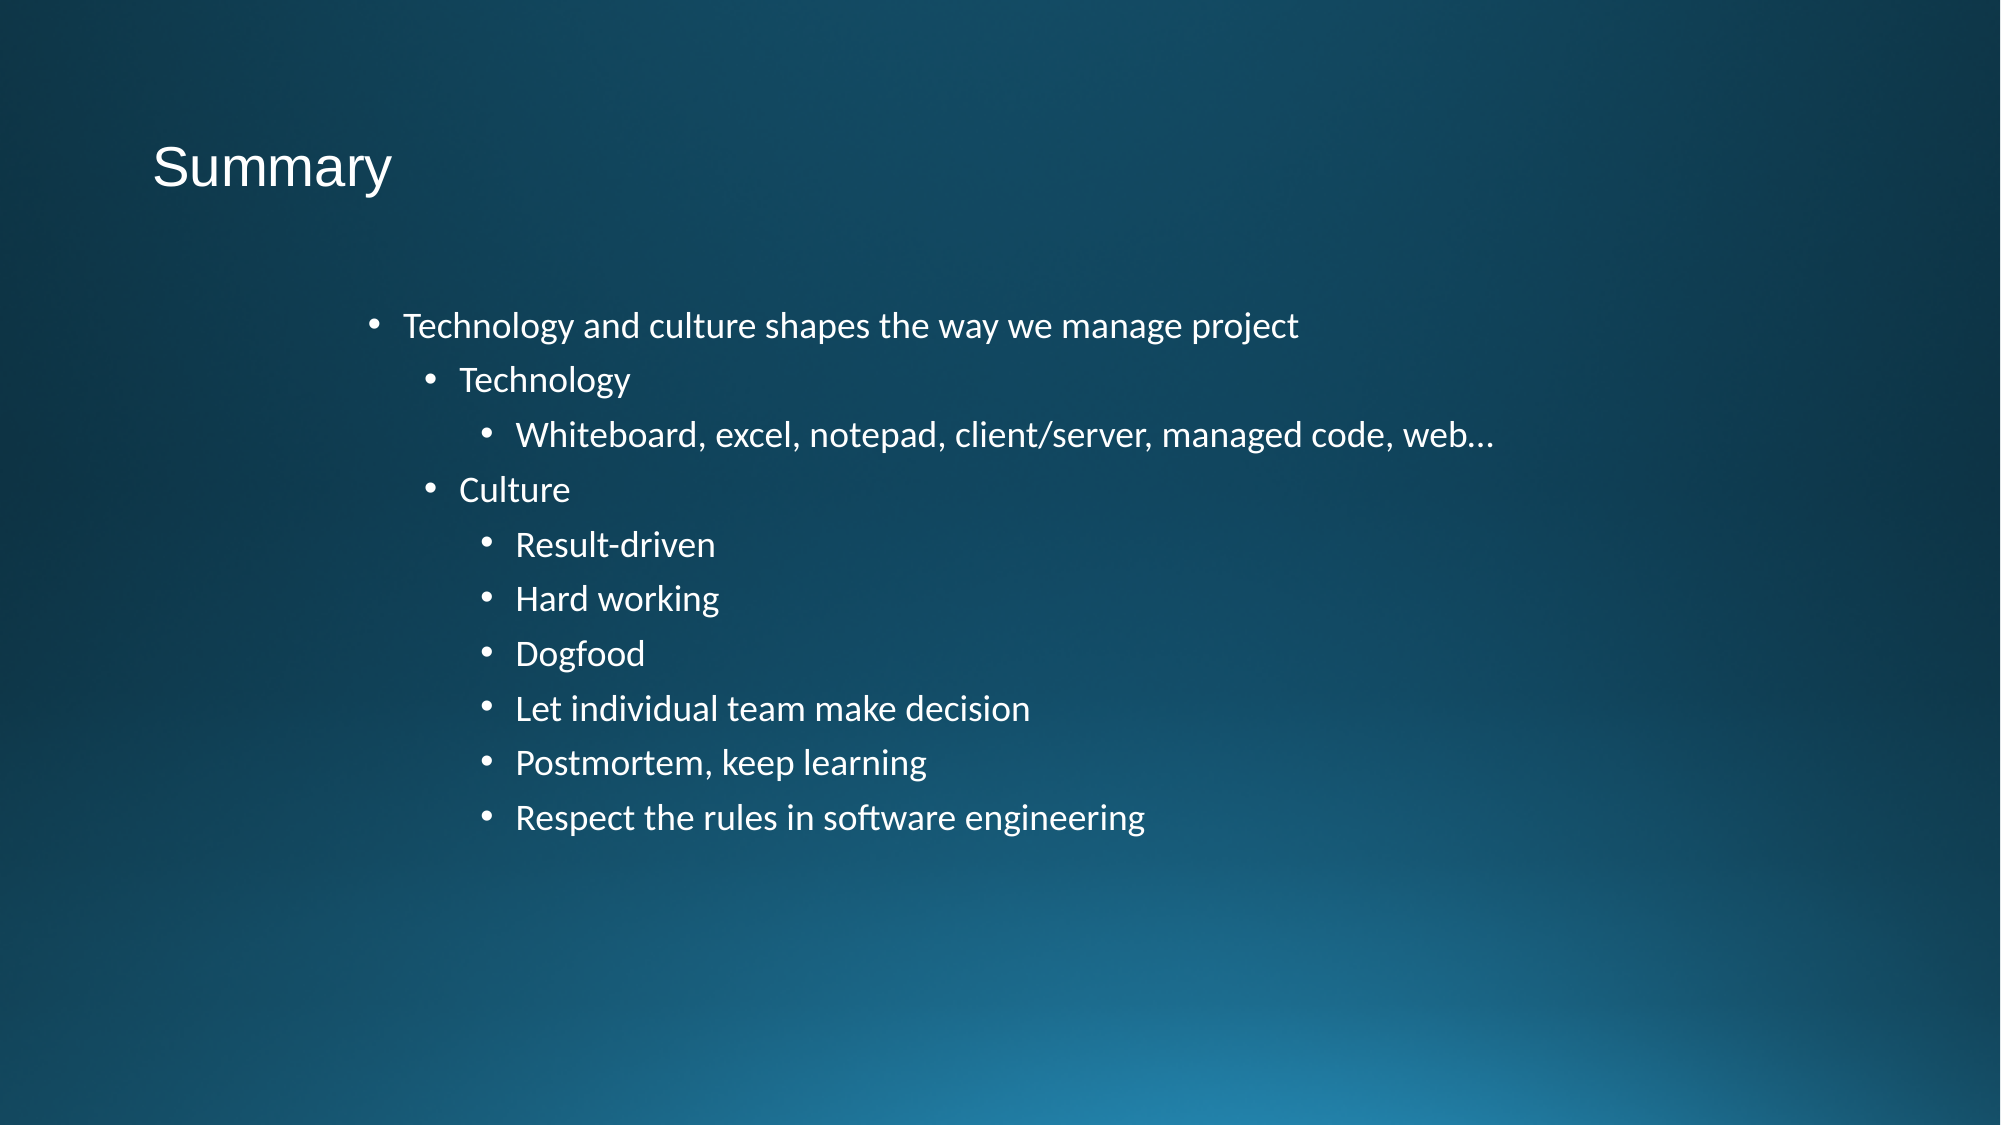

# Summary
Technology and culture shapes the way we manage project
Technology
Whiteboard, excel, notepad, client/server, managed code, web…
Culture
Result-driven
Hard working
Dogfood
Let individual team make decision
Postmortem, keep learning
Respect the rules in software engineering